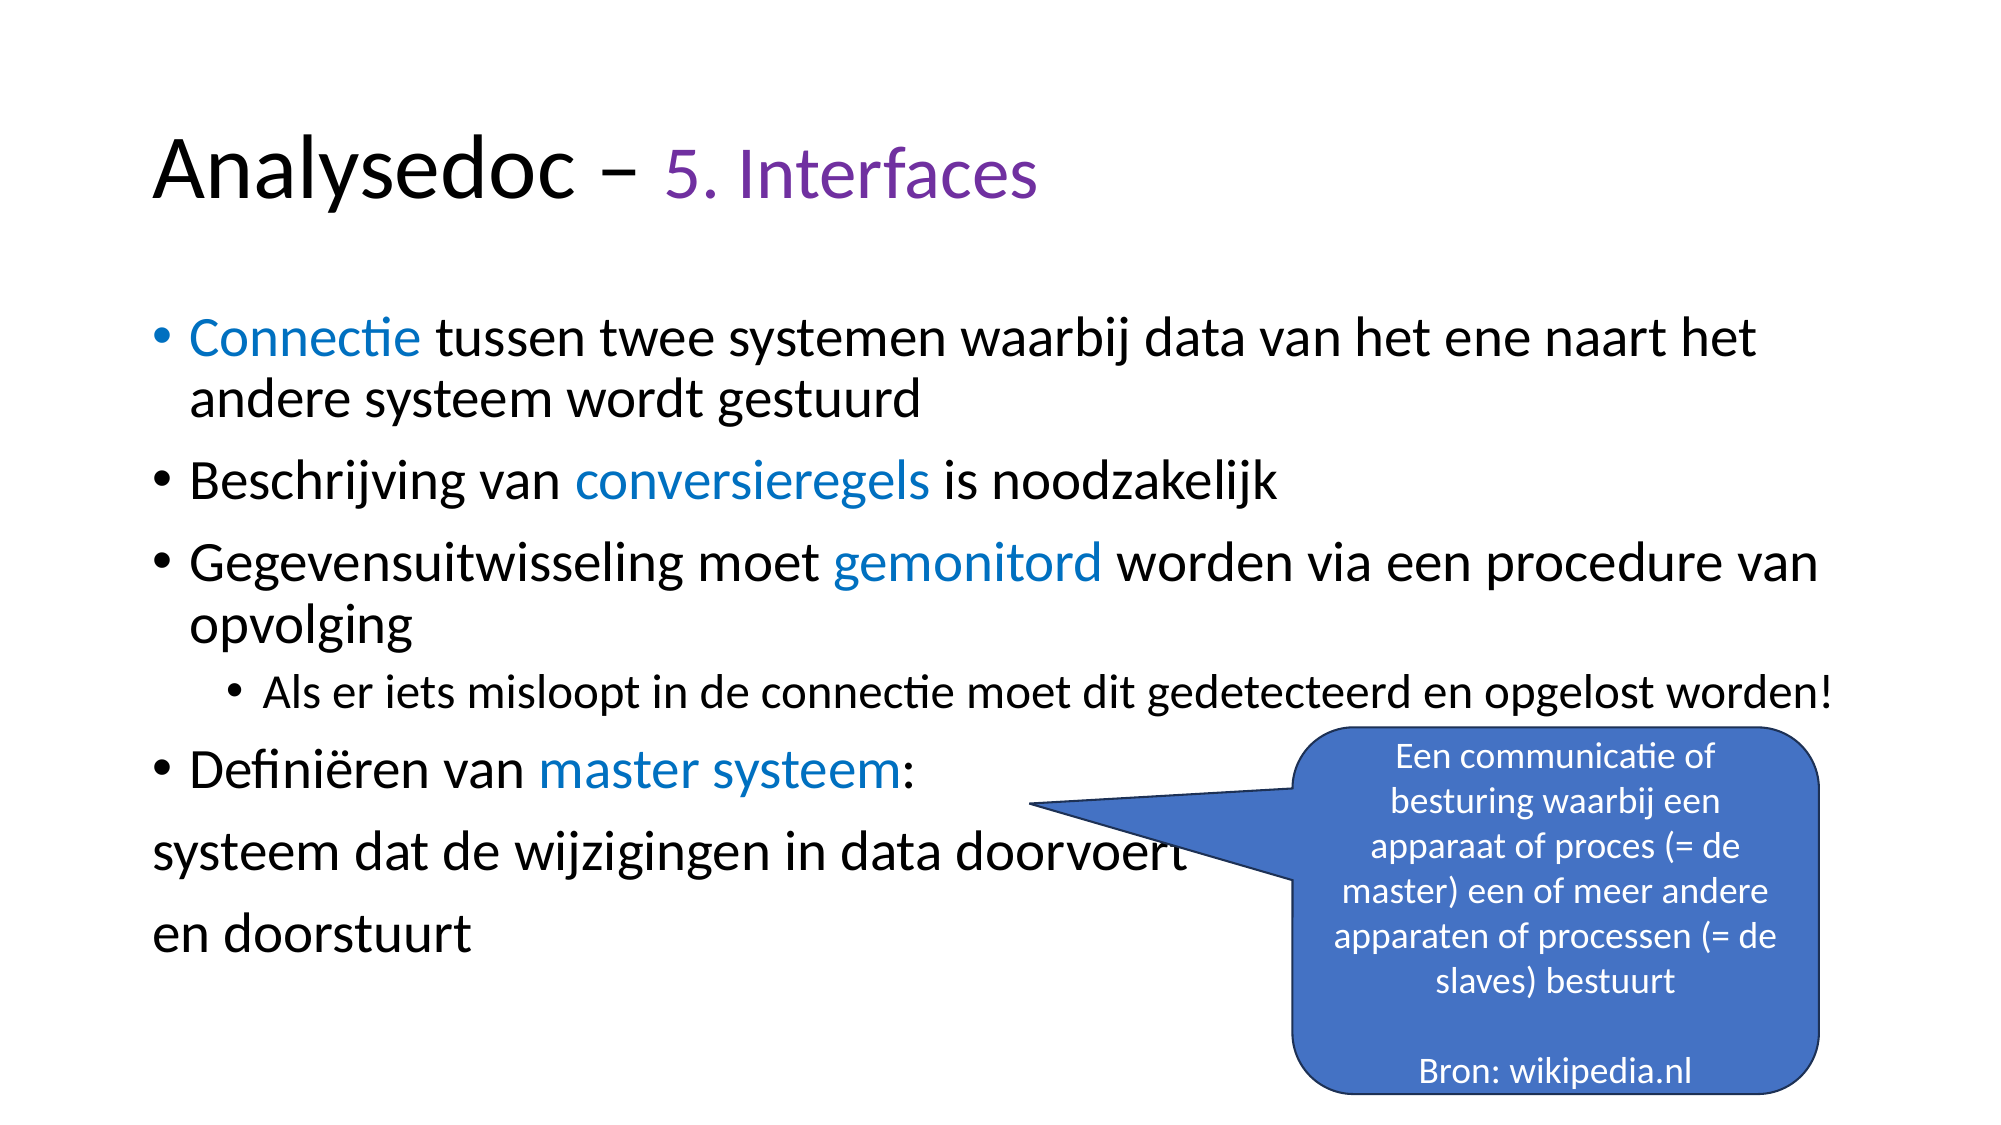

# Analysedoc – 5. Interfaces
Connectie tussen twee systemen waarbij data van het ene naart het andere systeem wordt gestuurd
Beschrijving van conversieregels is noodzakelijk
Gegevensuitwisseling moet gemonitord worden via een procedure van opvolging
Als er iets misloopt in de connectie moet dit gedetecteerd en opgelost worden!
Definiëren van master systeem:
systeem dat de wijzigingen in data doorvoert
en doorstuurt
Een communicatie of besturing waarbij een apparaat of proces (= de master) een of meer andere apparaten of processen (= de slaves) bestuurt

Bron: wikipedia.nl